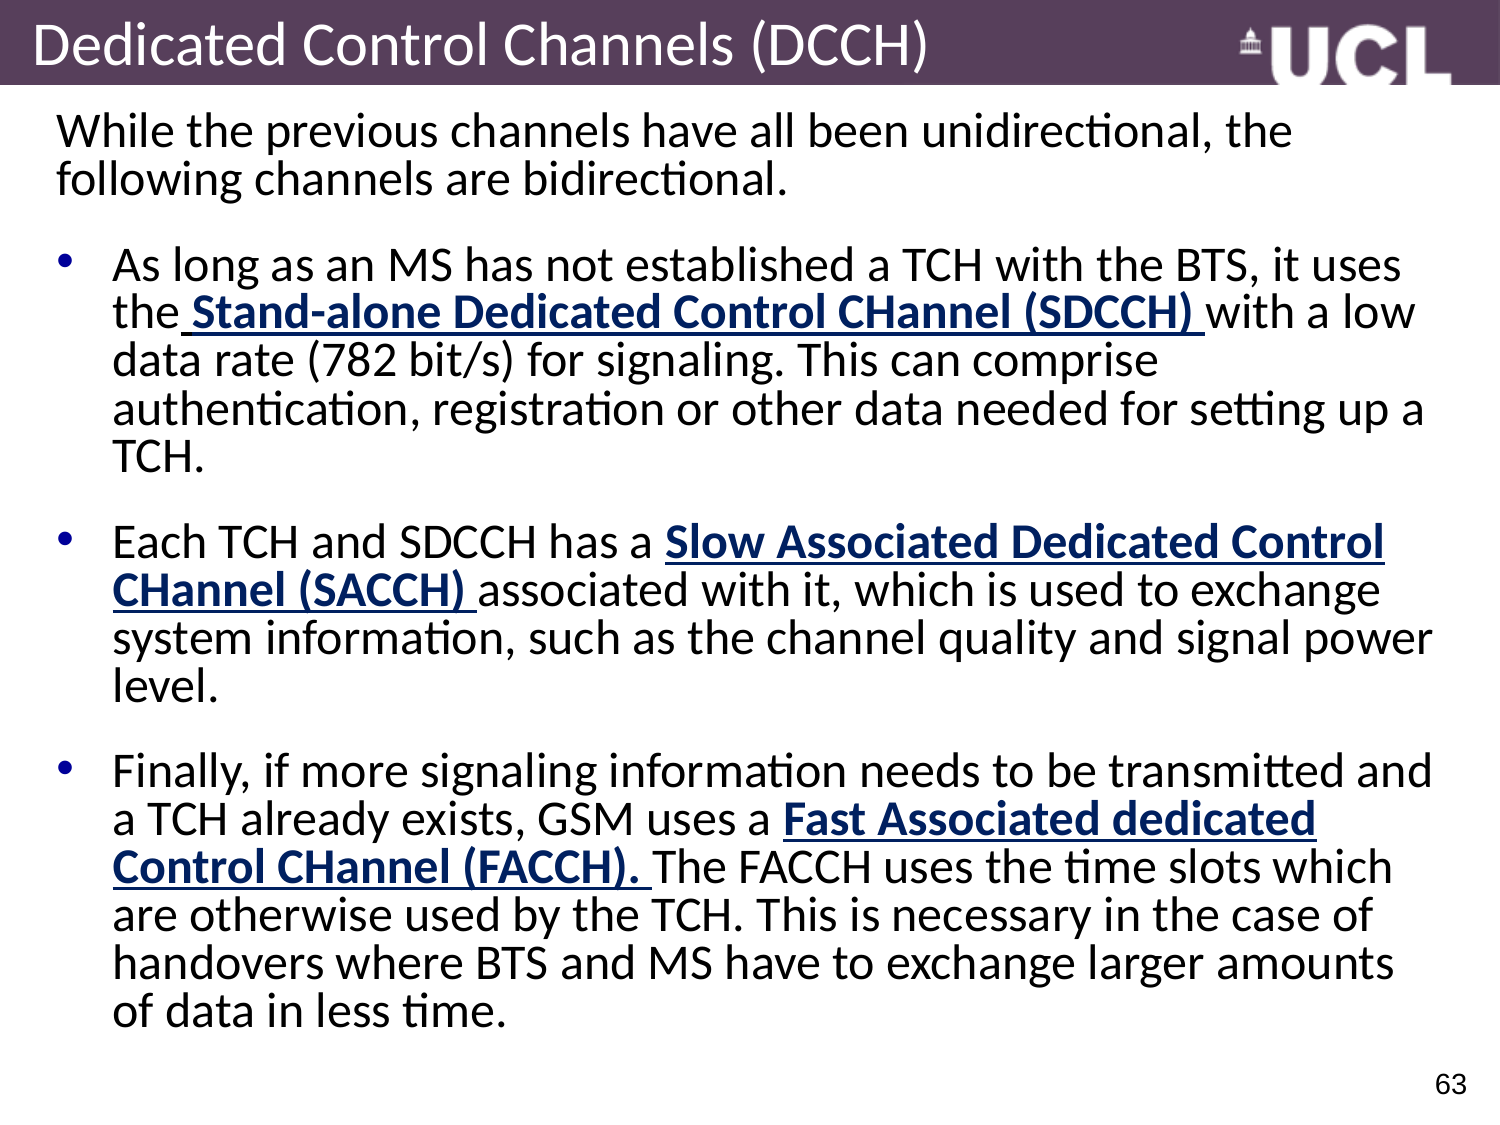

# Dedicated Control Channels (DCCH)
While the previous channels have all been unidirectional, the following channels are bidirectional.
As long as an MS has not established a TCH with the BTS, it uses the Stand-alone Dedicated Control CHannel (SDCCH) with a low data rate (782 bit/s) for signaling. This can comprise authentication, registration or other data needed for setting up a TCH.
Each TCH and SDCCH has a Slow Associated Dedicated Control CHannel (SACCH) associated with it, which is used to exchange system information, such as the channel quality and signal power level.
Finally, if more signaling information needs to be transmitted and a TCH already exists, GSM uses a Fast Associated dedicated Control CHannel (FACCH). The FACCH uses the time slots which are otherwise used by the TCH. This is necessary in the case of handovers where BTS and MS have to exchange larger amounts of data in less time.
63